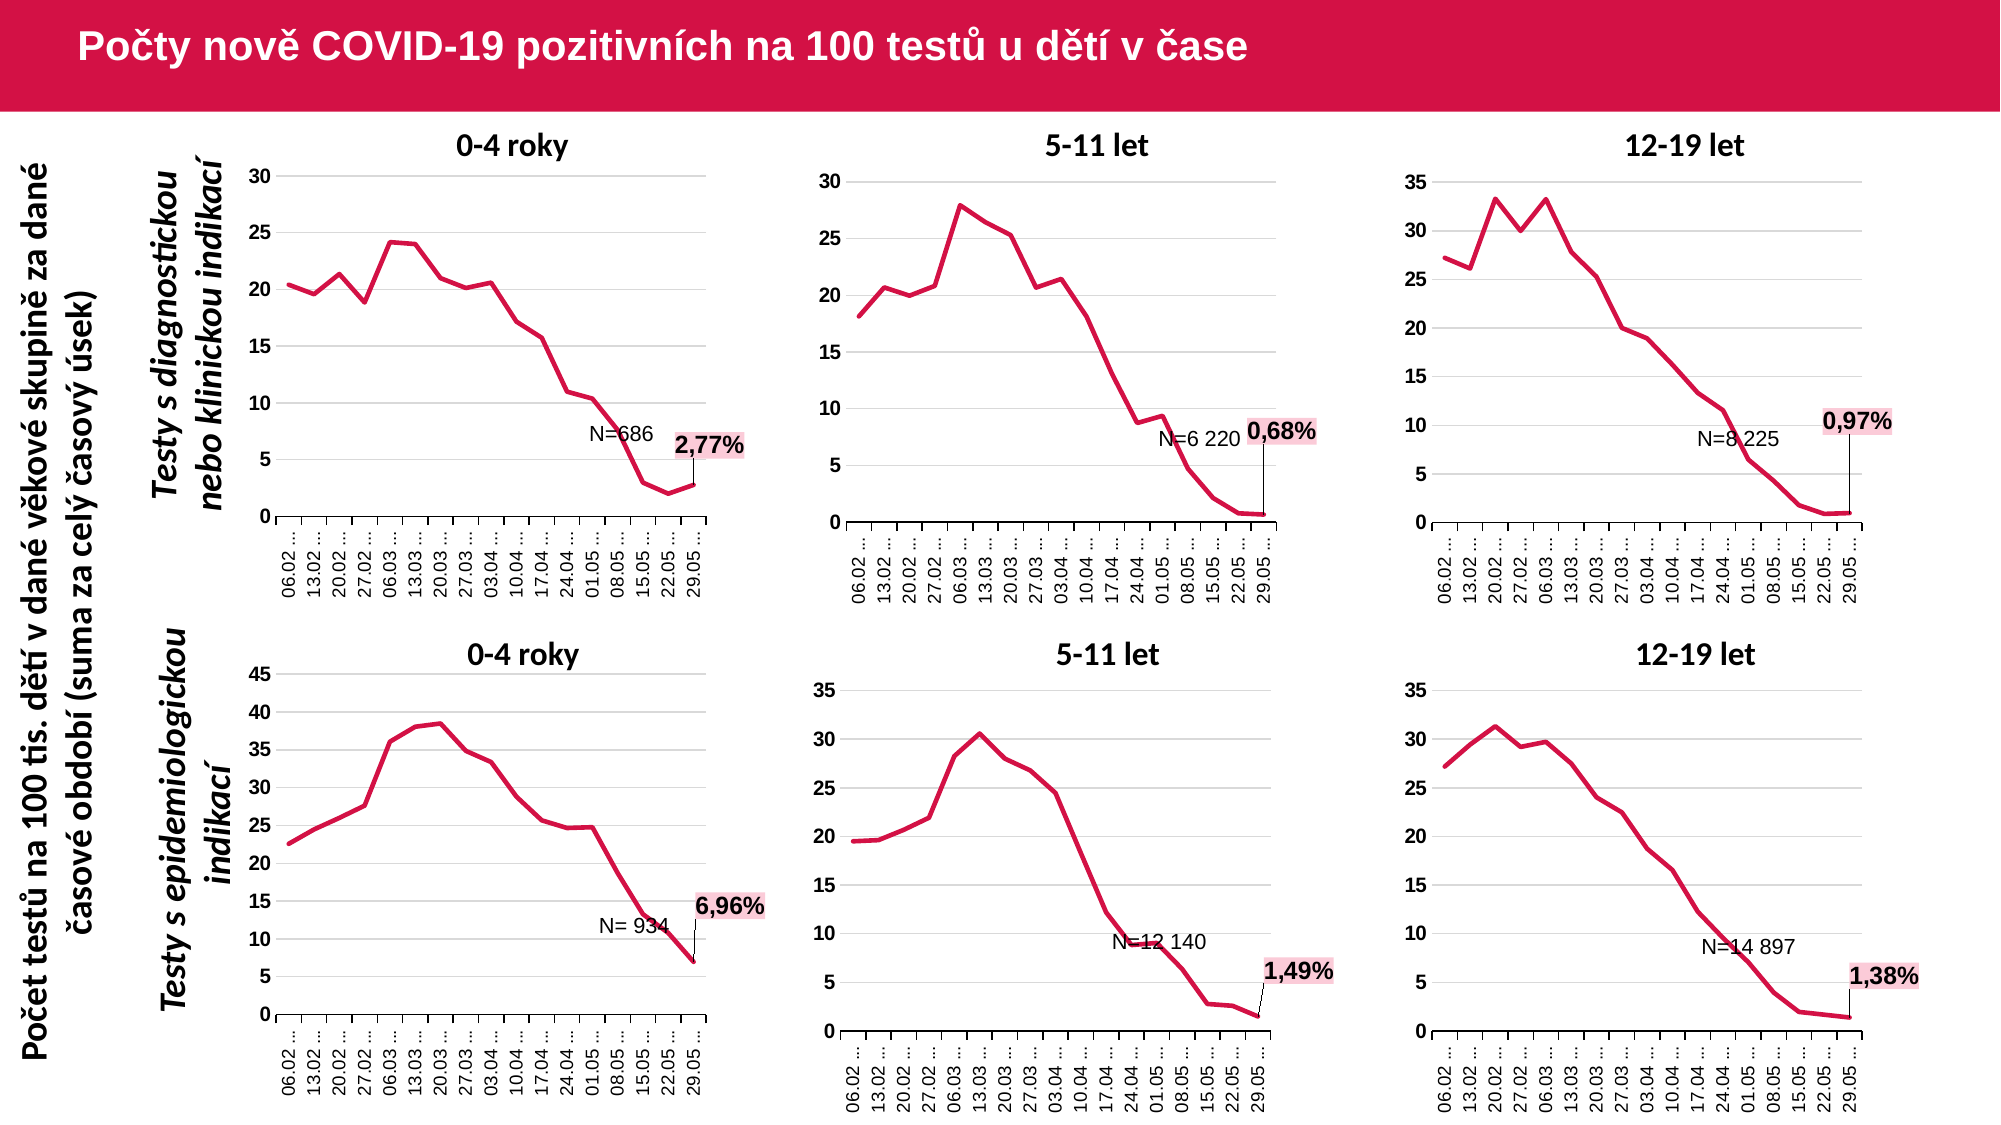

# Počty nově COVID-19 pozitivních na 100 testů u dětí v čase
0-4 roky
5-11 let
12-19 let

### Chart

| Category |  |
|---|---|
| 06.02 - 12.02 | 20.421607378129 |
| 13.02 - 19.02 | 19.584382871536 |
| 20.02 - 26.02 | 21.362530413625 |
| 27.02 - 05.03 | 18.853171155516 |
| 06.03 - 12.03 | 24.172185430463 |
| 13.03 - 19.03 | 24.003189792663 |
| 20.03 - 26.03 | 21.000981354268 |
| 27.03 - 02.04 | 20.129032258064 |
| 03.04 - 09.04 | 20.605187319884 |
| 10.04 - 16.04 | 17.169069462647 |
| 17.04 - 23.04 | 15.739268680445 |
| 24.04 - 30.04 | 10.990712074303 |
| 01.05 - 07.05 | 10.375939849624 |
| 08.05 - 14.05 | 7.604017216642 |
| 15.05 - 21.05 | 2.972972972972 |
| 22.05 - 28.05 | 1.997146932952 |
| 29.05 - 04.06 | 2.769679300291 |

### Chart

| Category |  |
|---|---|
| 06.02 - 12.02 | 18.14058956916 |
| 13.02 - 19.02 | 20.698192621936 |
| 20.02 - 26.02 | 19.965477560414 |
| 27.02 - 05.03 | 20.83237525868 |
| 06.03 - 12.03 | 27.940552016985 |
| 13.03 - 19.03 | 26.442873969375 |
| 20.03 - 26.03 | 25.306957708049 |
| 27.03 - 02.04 | 20.678513731825 |
| 03.04 - 09.04 | 21.44373673036 |
| 10.04 - 16.04 | 18.118948824343 |
| 17.04 - 23.04 | 13.084745762711 |
| 24.04 - 30.04 | 8.742911153119 |
| 01.05 - 07.05 | 9.377007064868 |
| 08.05 - 14.05 | 4.716481187069 |
| 15.05 - 21.05 | 2.133872416891 |
| 22.05 - 28.05 | 0.782717595491 |
| 29.05 - 04.06 | 0.675241157556 |

### Chart

| Category |  |
|---|---|
| 06.02 - 12.02 | 27.224536160545 |
| 13.02 - 19.02 | 26.127762640024 |
| 20.02 - 26.02 | 33.304916169366 |
| 27.02 - 05.03 | 29.988193624557 |
| 06.03 - 12.03 | 33.262430204732 |
| 13.03 - 19.03 | 27.828467153284 |
| 20.03 - 26.03 | 25.277082588487 |
| 27.03 - 02.04 | 20.016785564414 |
| 03.04 - 09.04 | 18.941233608547 |
| 10.04 - 16.04 | 16.235693090292 |
| 17.04 - 23.04 | 13.333333333333 |
| 24.04 - 30.04 | 11.541889483065 |
| 01.05 - 07.05 | 6.472081218274 |
| 08.05 - 14.05 | 4.290332059947 |
| 15.05 - 21.05 | 1.785040854808 |
| 22.05 - 28.05 | 0.892470323195 |
| 29.05 - 04.06 | 0.972644376899 |
Testy s diagnostickou nebo klinickou indikací
N=686
N=6 220
N=8 225
Počet testů na 100 tis. dětí v dané věkové skupině za dané časové období (suma za celý časový úsek)
0-4 roky
5-11 let
12-19 let

### Chart

| Category |  |
|---|---|
| 06.02 - 12.02 | 22.575070209548 |
| 13.02 - 19.02 | 24.478969306555 |
| 20.02 - 26.02 | 26.003062787136 |
| 27.02 - 05.03 | 27.623953638119 |
| 06.03 - 12.03 | 36.080798699791 |
| 13.03 - 19.03 | 38.054848741871 |
| 20.03 - 26.03 | 38.484546360917 |
| 27.03 - 02.04 | 34.859011033919 |
| 03.04 - 09.04 | 33.387445887445 |
| 10.04 - 16.04 | 28.80829015544 |
| 17.04 - 23.04 | 25.678119349005 |
| 24.04 - 30.04 | 24.663677130044 |
| 01.05 - 07.05 | 24.778761061946 |
| 08.05 - 14.05 | 18.697318007662 |
| 15.05 - 21.05 | 13.267326732673 |
| 22.05 - 28.05 | 10.783410138248 |
| 29.05 - 04.06 | 6.95931477516 |

### Chart

| Category |  |
|---|---|
| 06.02 - 12.02 | 19.509483776835 |
| 13.02 - 19.02 | 19.627720504009 |
| 20.02 - 26.02 | 20.687503000624 |
| 27.02 - 05.03 | 21.926675369886 |
| 06.03 - 12.03 | 28.262146513384 |
| 13.03 - 19.03 | 30.589283725075 |
| 20.03 - 26.03 | 28.003161222339 |
| 27.03 - 02.04 | 26.791639017916 |
| 03.04 - 09.04 | 24.472393945853 |
| 10.04 - 16.04 | 18.299783729828 |
| 17.04 - 23.04 | 12.190790308258 |
| 24.04 - 30.04 | 8.830372250423 |
| 01.05 - 07.05 | 9.051549181436 |
| 08.05 - 14.05 | 6.370308821492 |
| 15.05 - 21.05 | 2.780608531081 |
| 22.05 - 28.05 | 2.582048614395 |
| 29.05 - 04.06 | 1.490939044481 |

### Chart

| Category |  |
|---|---|
| 06.02 - 12.02 | 27.190550801494 |
| 13.02 - 19.02 | 29.446764091858 |
| 20.02 - 26.02 | 31.339611436328 |
| 27.02 - 05.03 | 29.211566788123 |
| 06.03 - 12.03 | 29.733231707317 |
| 13.03 - 19.03 | 27.501170594662 |
| 20.03 - 26.03 | 24.026845637583 |
| 27.03 - 02.04 | 22.4795940878 |
| 03.04 - 09.04 | 18.74609716498 |
| 10.04 - 16.04 | 16.549824737105 |
| 17.04 - 23.04 | 12.263903462749 |
| 24.04 - 30.04 | 9.561752988047 |
| 01.05 - 07.05 | 7.056263599626 |
| 08.05 - 14.05 | 3.950572742851 |
| 15.05 - 21.05 | 1.955475330926 |
| 22.05 - 28.05 | 1.671058105671 |
| 29.05 - 04.06 | 1.382828757467 |
Testy s epidemiologickou indikací
N= 934
N=12 140
N=14 897